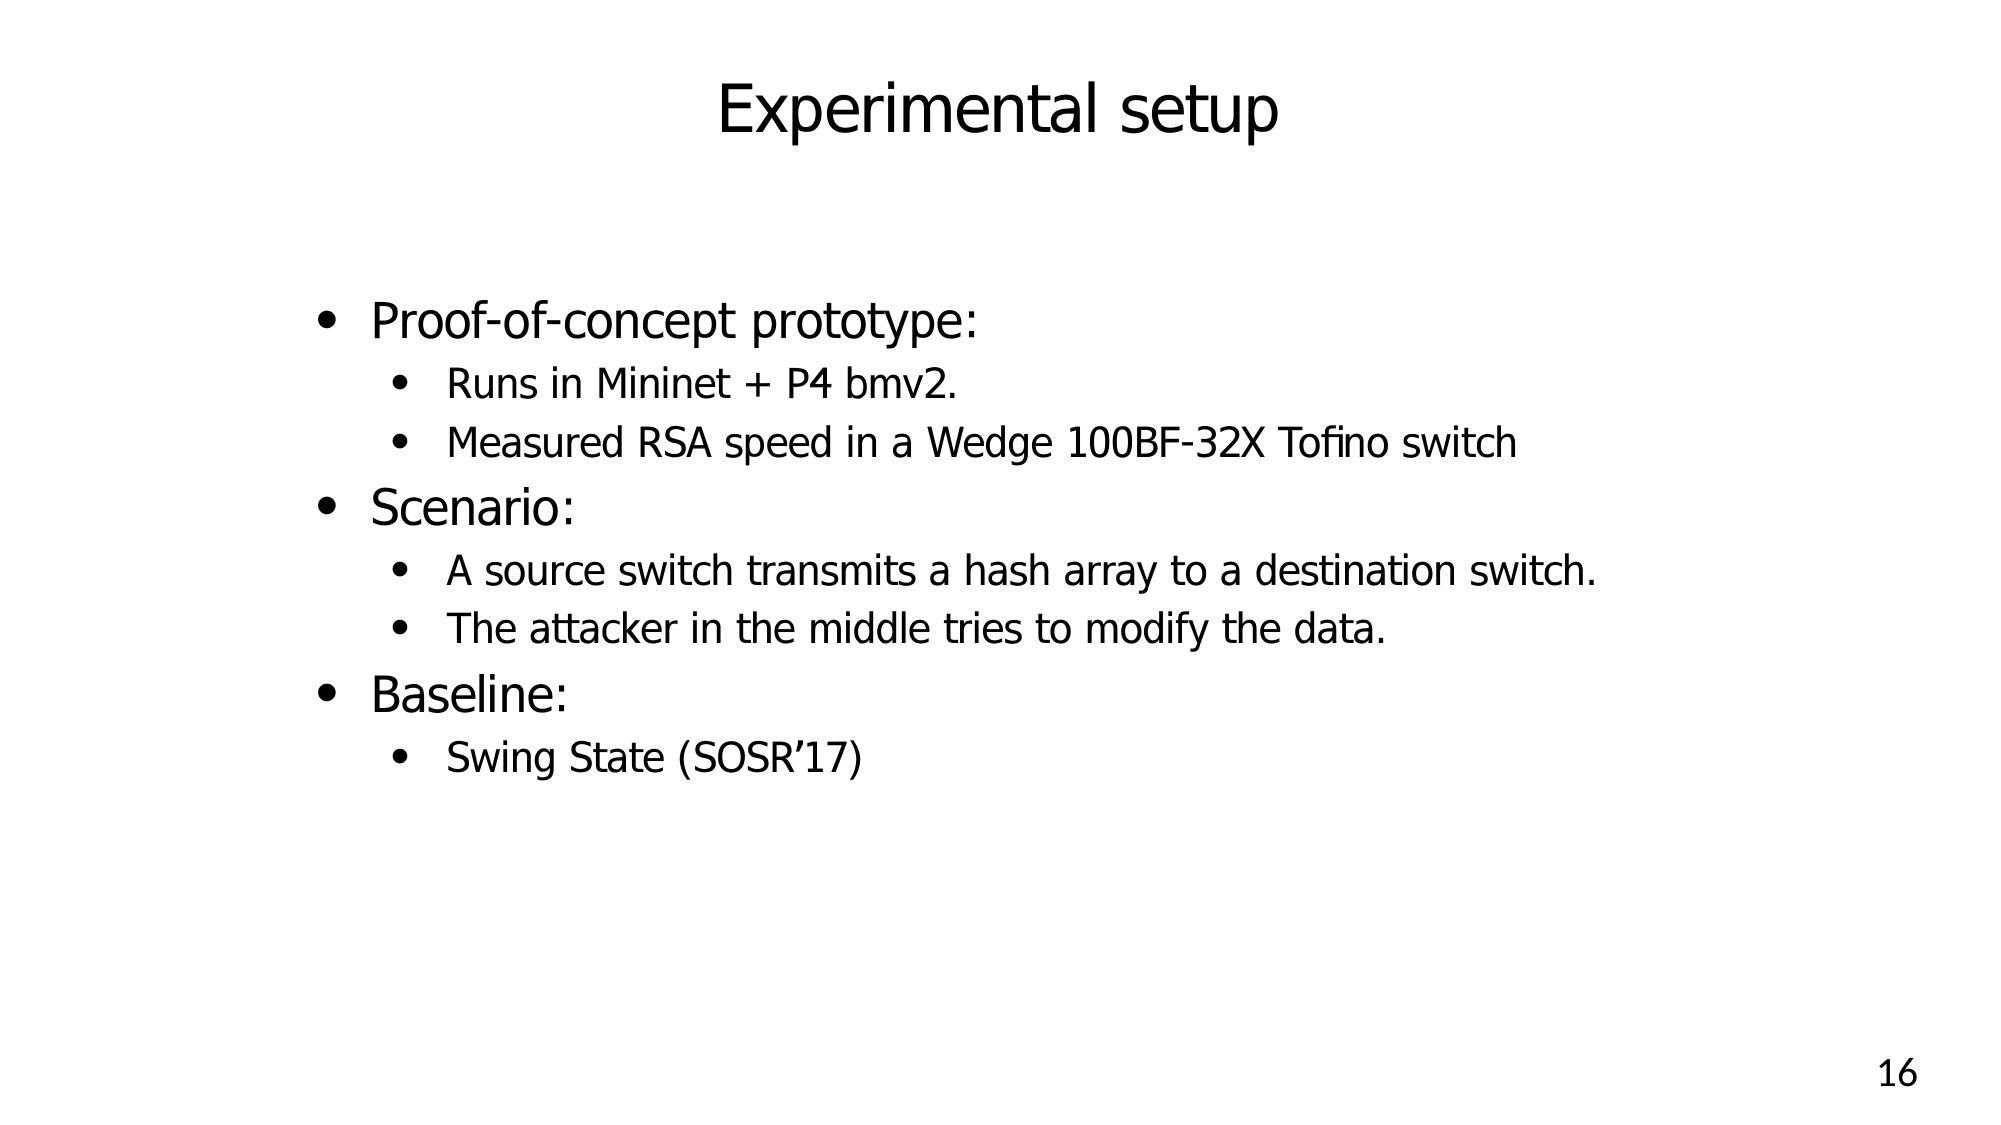

Experimental setup
Proof-of-concept prototype:
Runs in Mininet + P4 bmv2.
Measured RSA speed in a Wedge 100BF-32X Tofino switch
Scenario:
A source switch transmits a hash array to a destination switch.
The attacker in the middle tries to modify the data.
Baseline:
Swing State (SOSR’17)
16